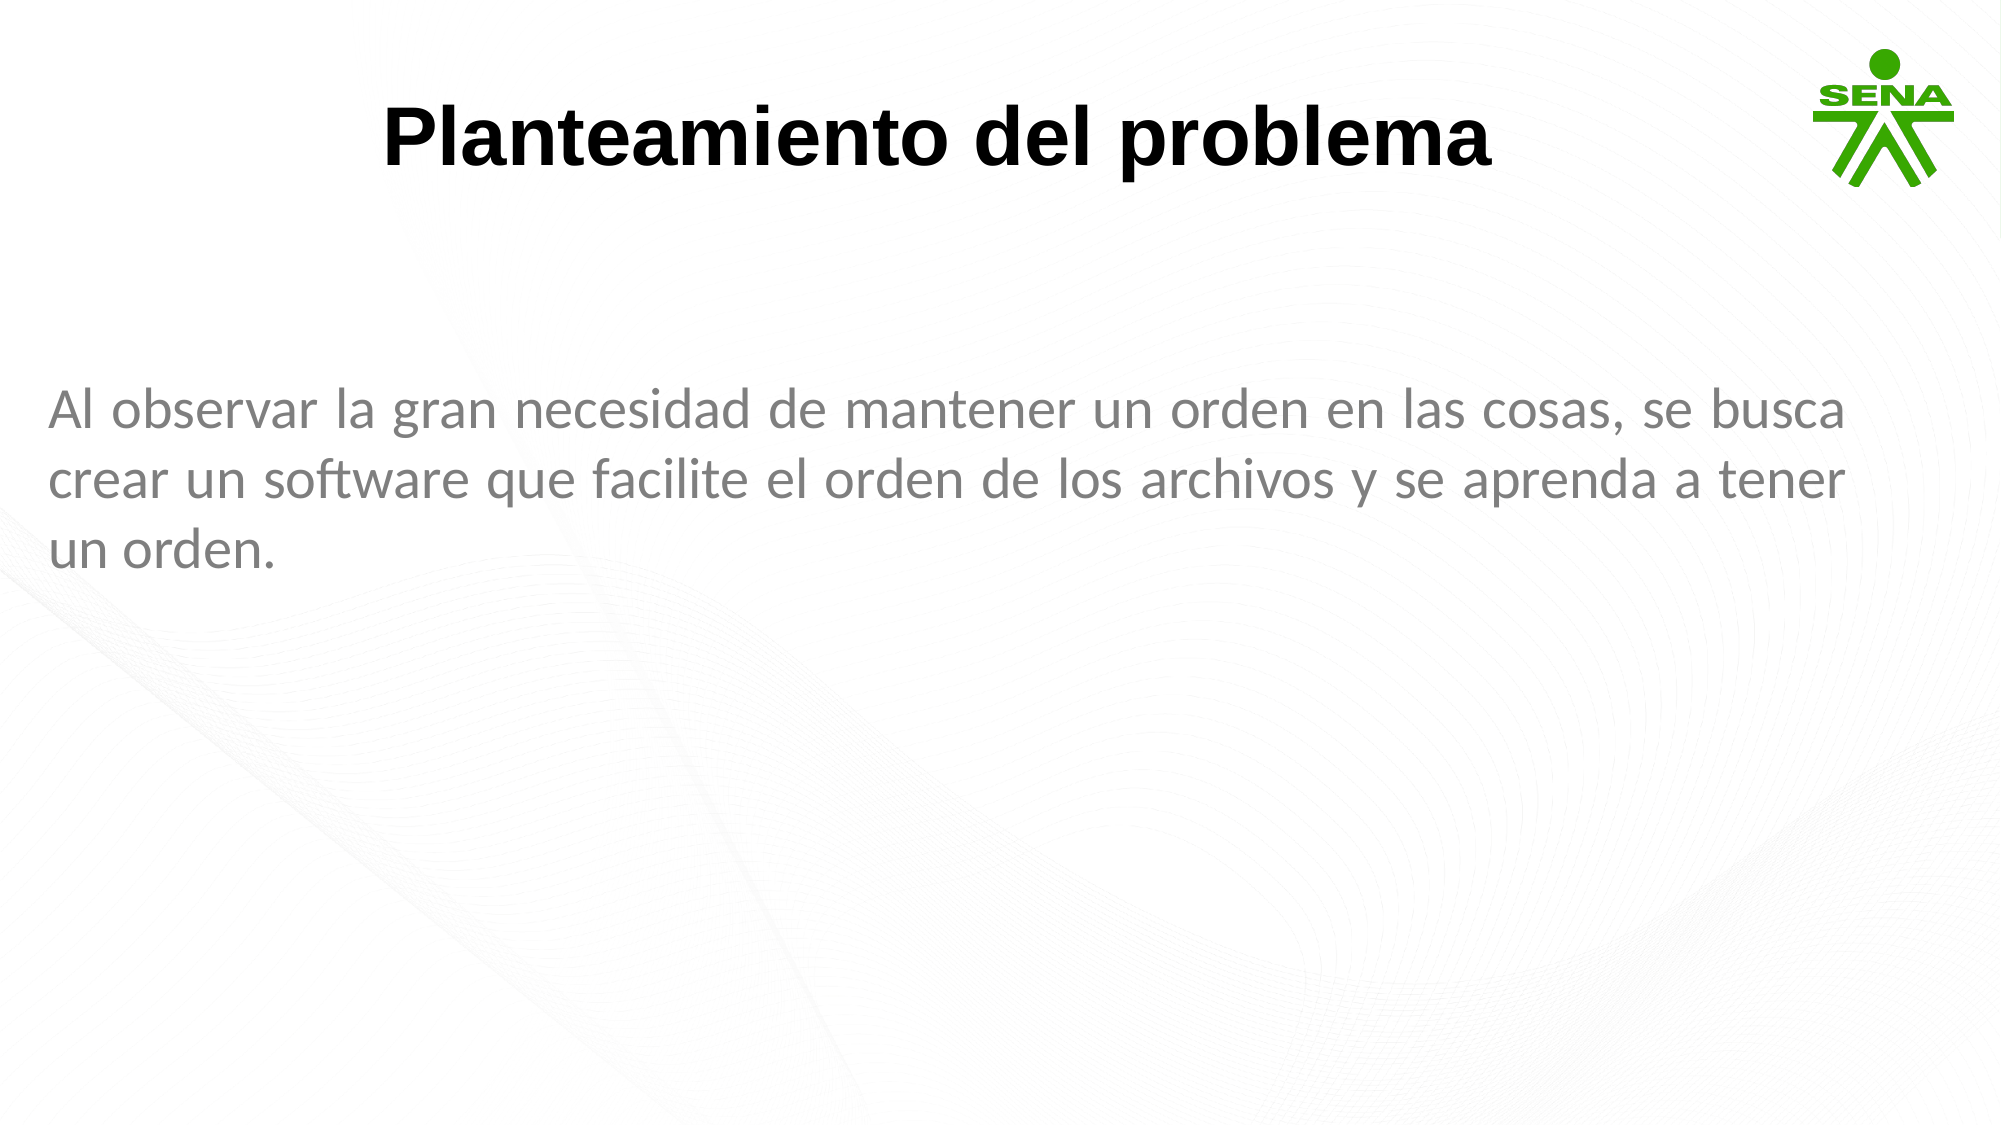

Planteamiento del problema
Al observar la gran necesidad de mantener un orden en las cosas, se busca crear un software que facilite el orden de los archivos y se aprenda a tener un orden.